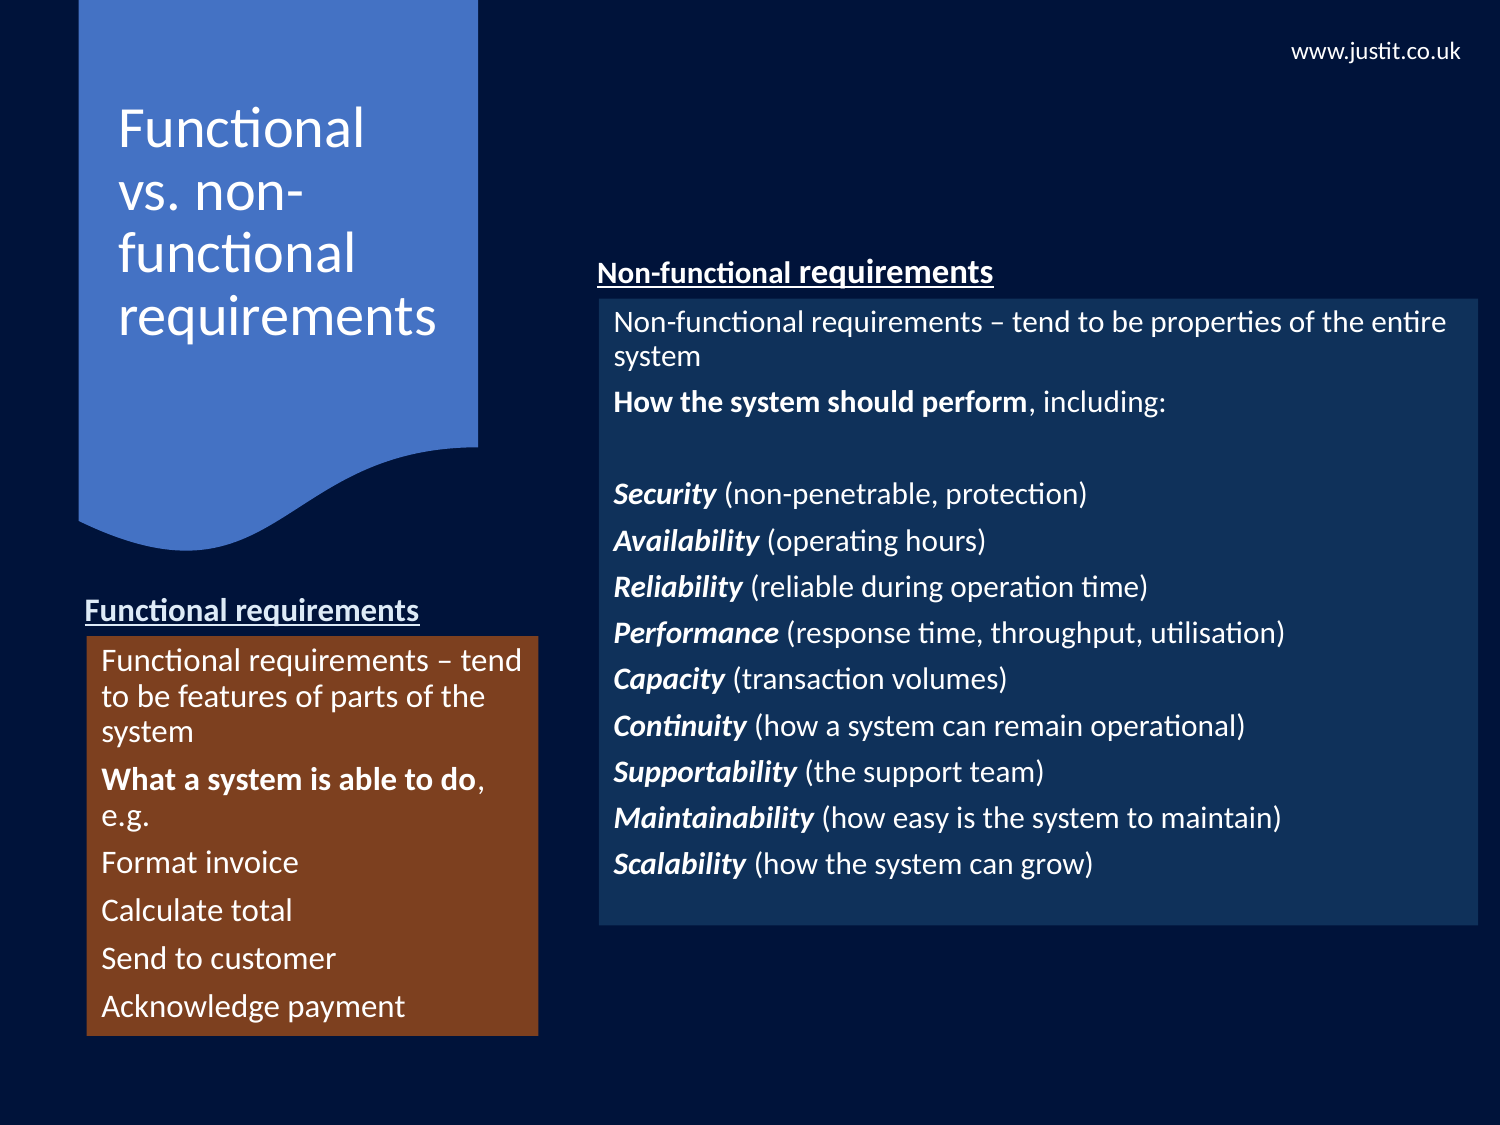

www.justit.co.uk
# Functional vs. non-functional requirements
Non-functional requirements
Non-functional requirements – tend to be properties of the entire system
How the system should perform, including:

Security (non-penetrable, protection)
Availability (operating hours)
Reliability (reliable during operation time)
Performance (response time, throughput, utilisation)
Capacity (transaction volumes)
Continuity (how a system can remain operational)
Supportability (the support team)
Maintainability (how easy is the system to maintain)
Scalability (how the system can grow)
Functional requirements
Functional requirements – tend to be features of parts of the system
What a system is able to do, e.g.
Format invoice
Calculate total
Send to customer
Acknowledge payment